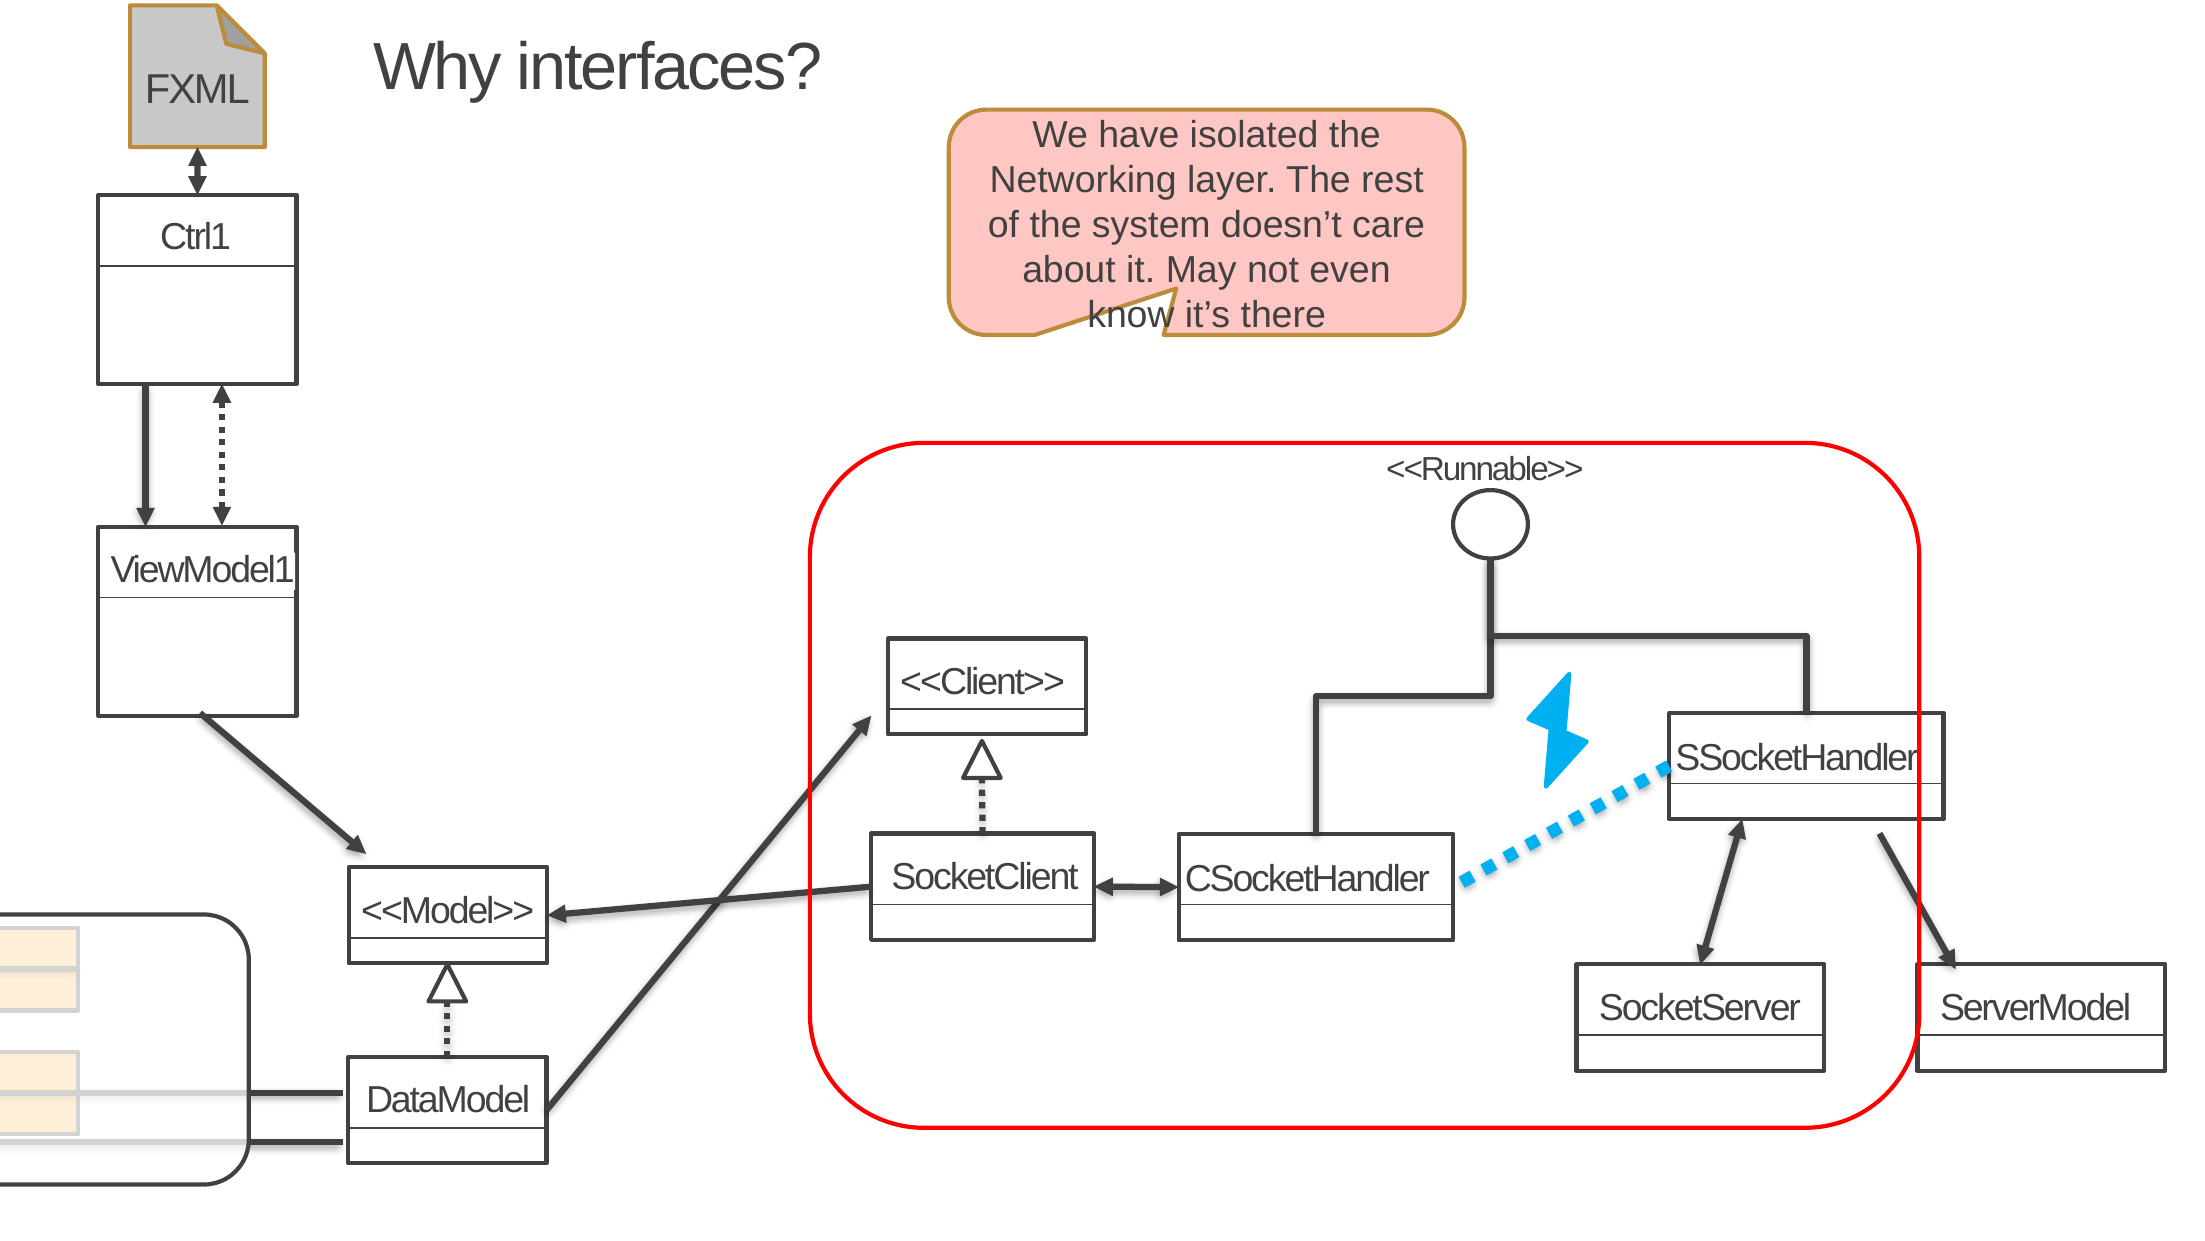

FXML
Why interfaces?
We have isolated the Networking layer. The rest of the system doesn’t care about it. May not even know it’s there

Ctrl1

<<Runnable>>

ViewModel1

<<Client>>

SSocketHandler

SocketClient

CSocketHandler

<<Model>>

SocketServer

ServerModel

DataModel